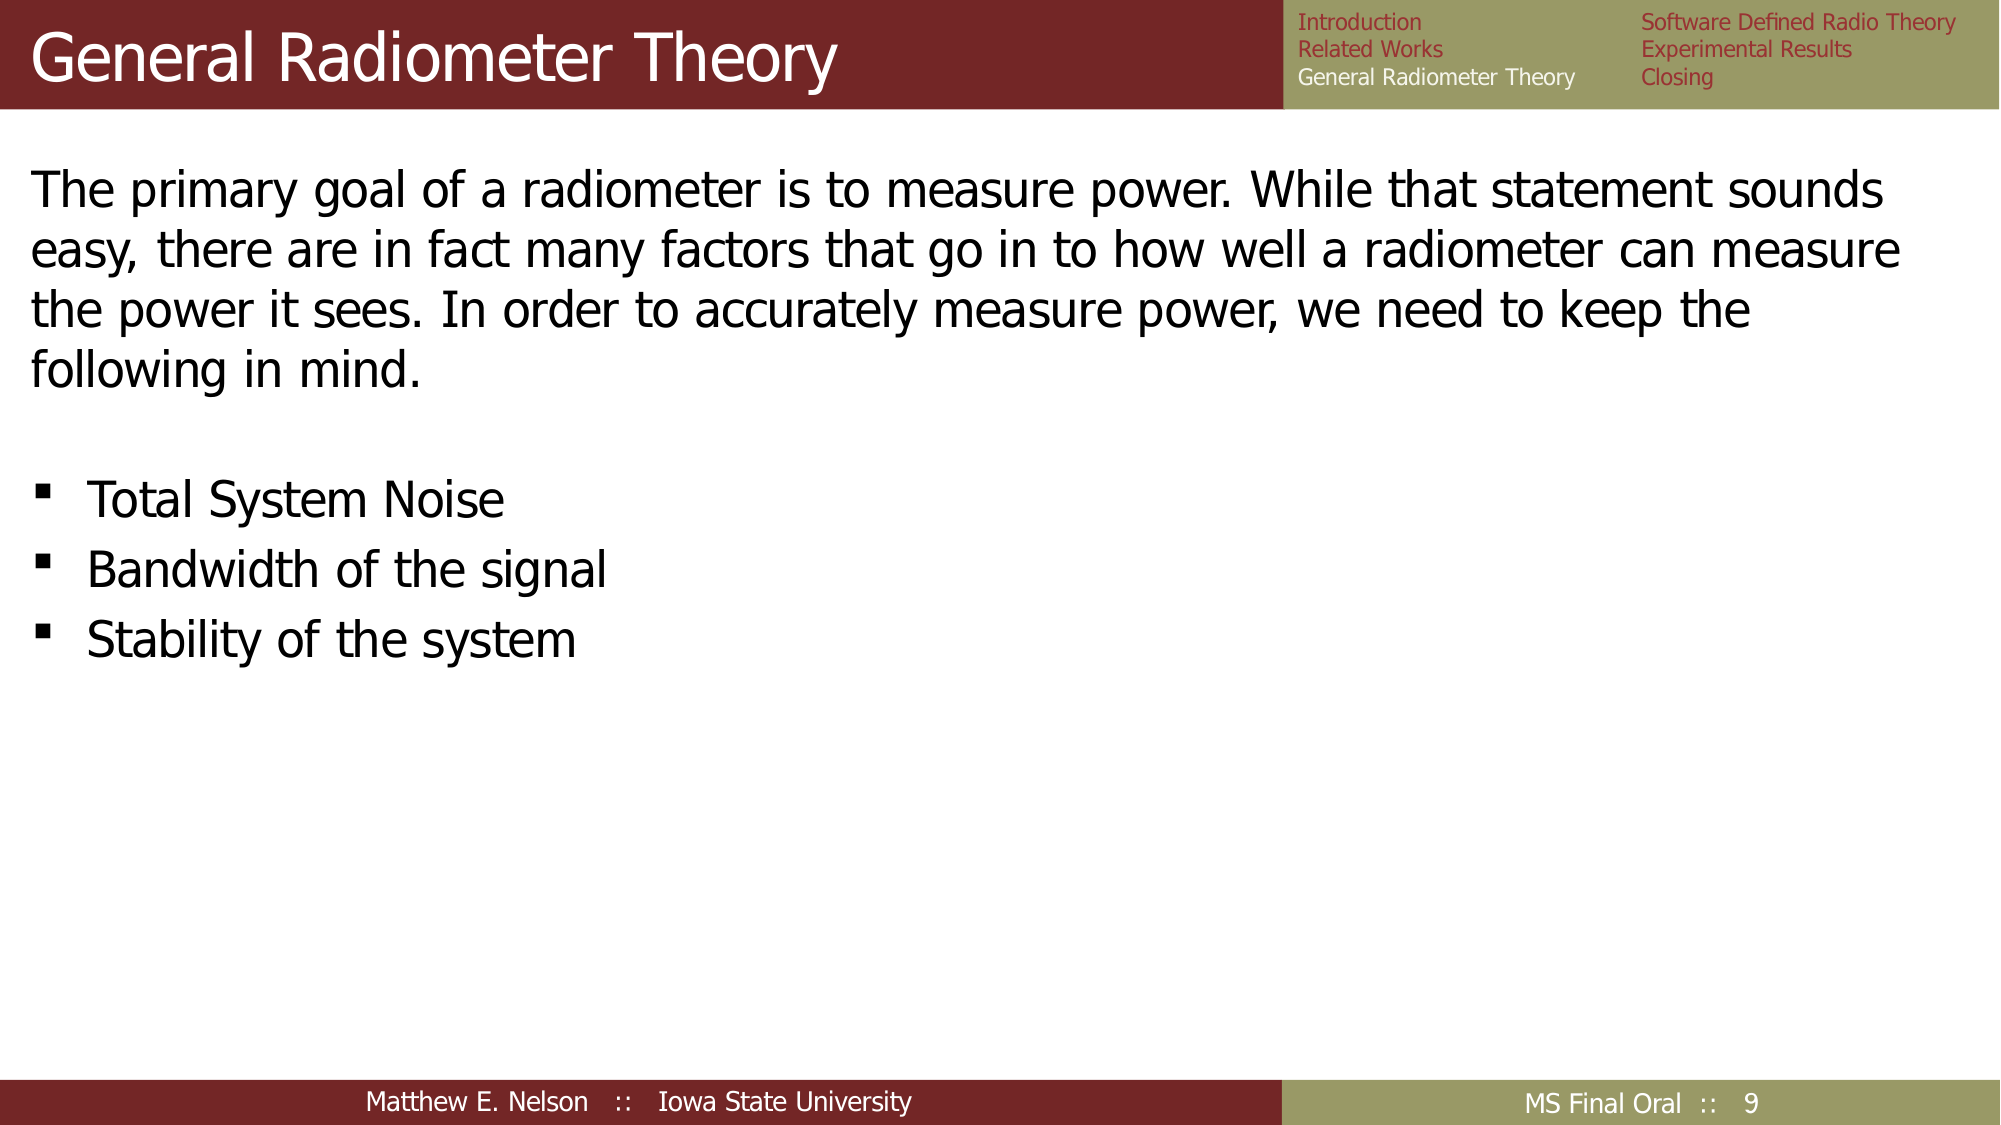

# General Radiometer Theory
Introduction
Related Works
General Radiometer Theory
Software Defined Radio Theory
Experimental Results
Closing
The primary goal of a radiometer is to measure power. While that statement sounds easy, there are in fact many factors that go in to how well a radiometer can measure the power it sees. In order to accurately measure power, we need to keep the following in mind.
Total System Noise
Bandwidth of the signal
Stability of the system